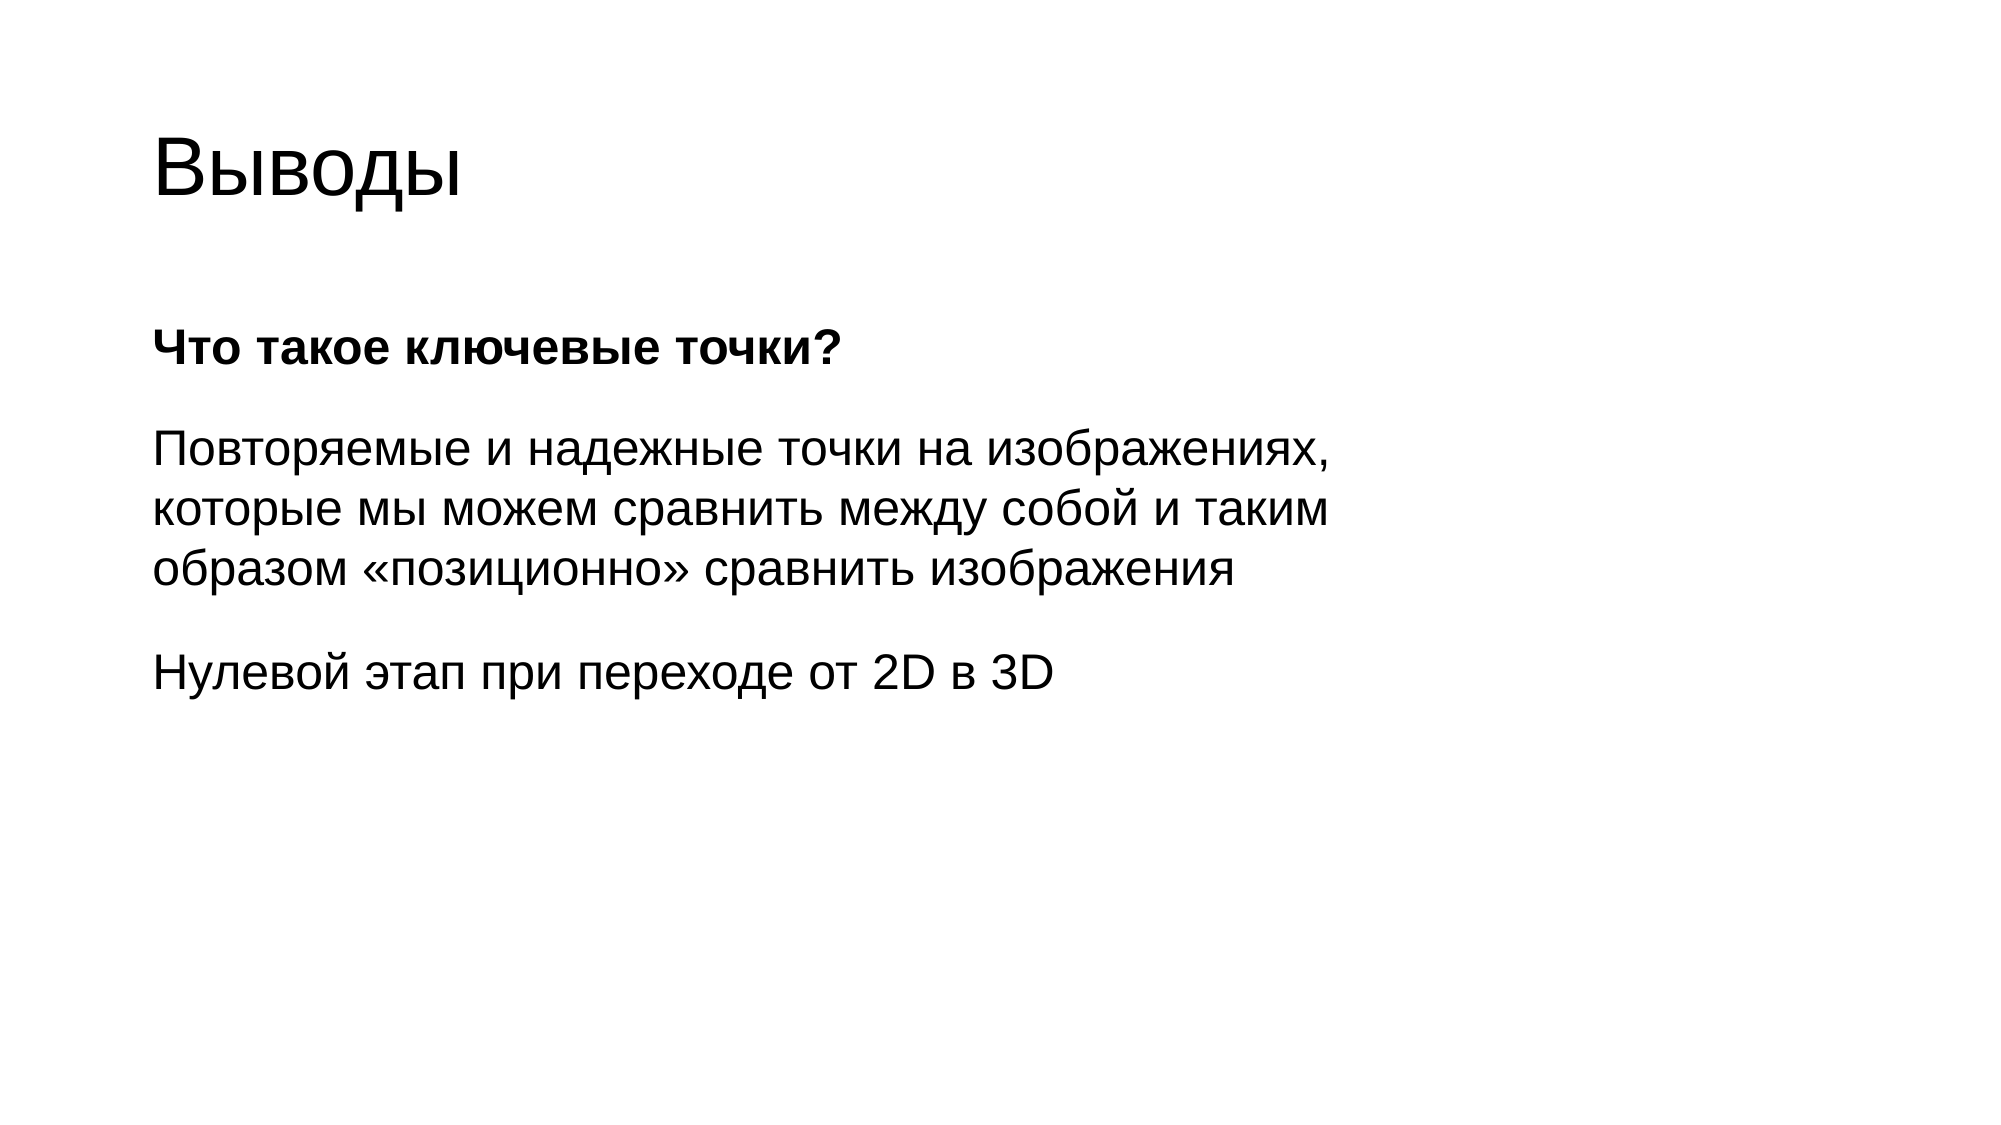

# Выводы
Что такое ключевые точки?
Повторяемые и надежные точки на изображениях, которые мы можем сравнить между собой и таким образом «позиционно» сравнить изображения
Нулевой этап при переходе от 2D в 3D